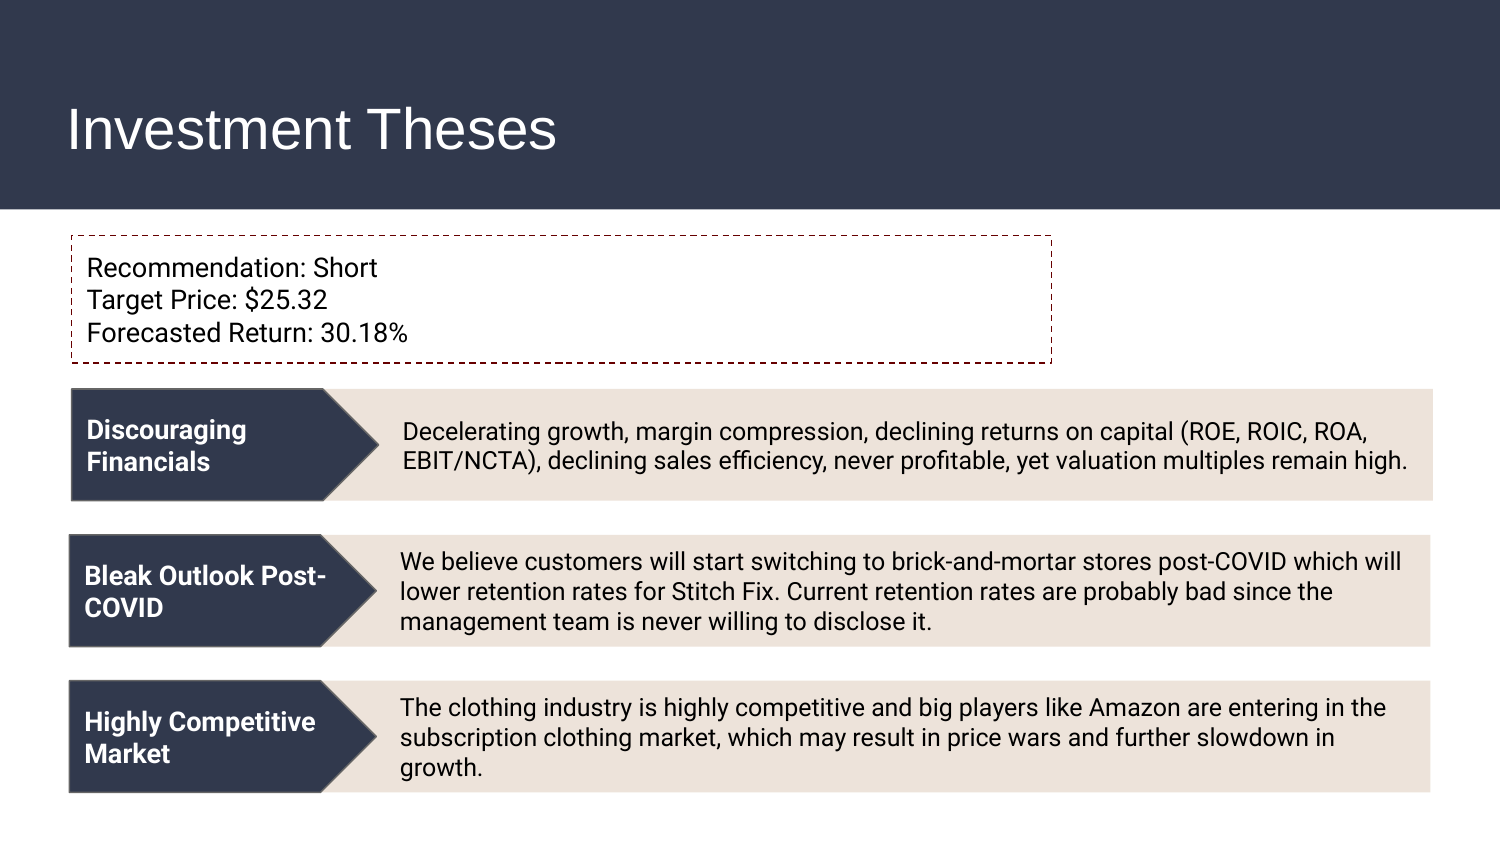

# Investment Theses
Recommendation: Short
Target Price: $25.32
Forecasted Return: 30.18%
Discouraging Financials
Decelerating growth, margin compression, declining returns on capital (ROE, ROIC, ROA, EBIT/NCTA), declining sales efficiency, never profitable, yet valuation multiples remain high.
Bleak Outlook Post-COVID
We believe customers will start switching to brick-and-mortar stores post-COVID which will lower retention rates for Stitch Fix. Current retention rates are probably bad since the management team is never willing to disclose it.
Highly Competitive Market
The clothing industry is highly competitive and big players like Amazon are entering in the subscription clothing market, which may result in price wars and further slowdown in growth.